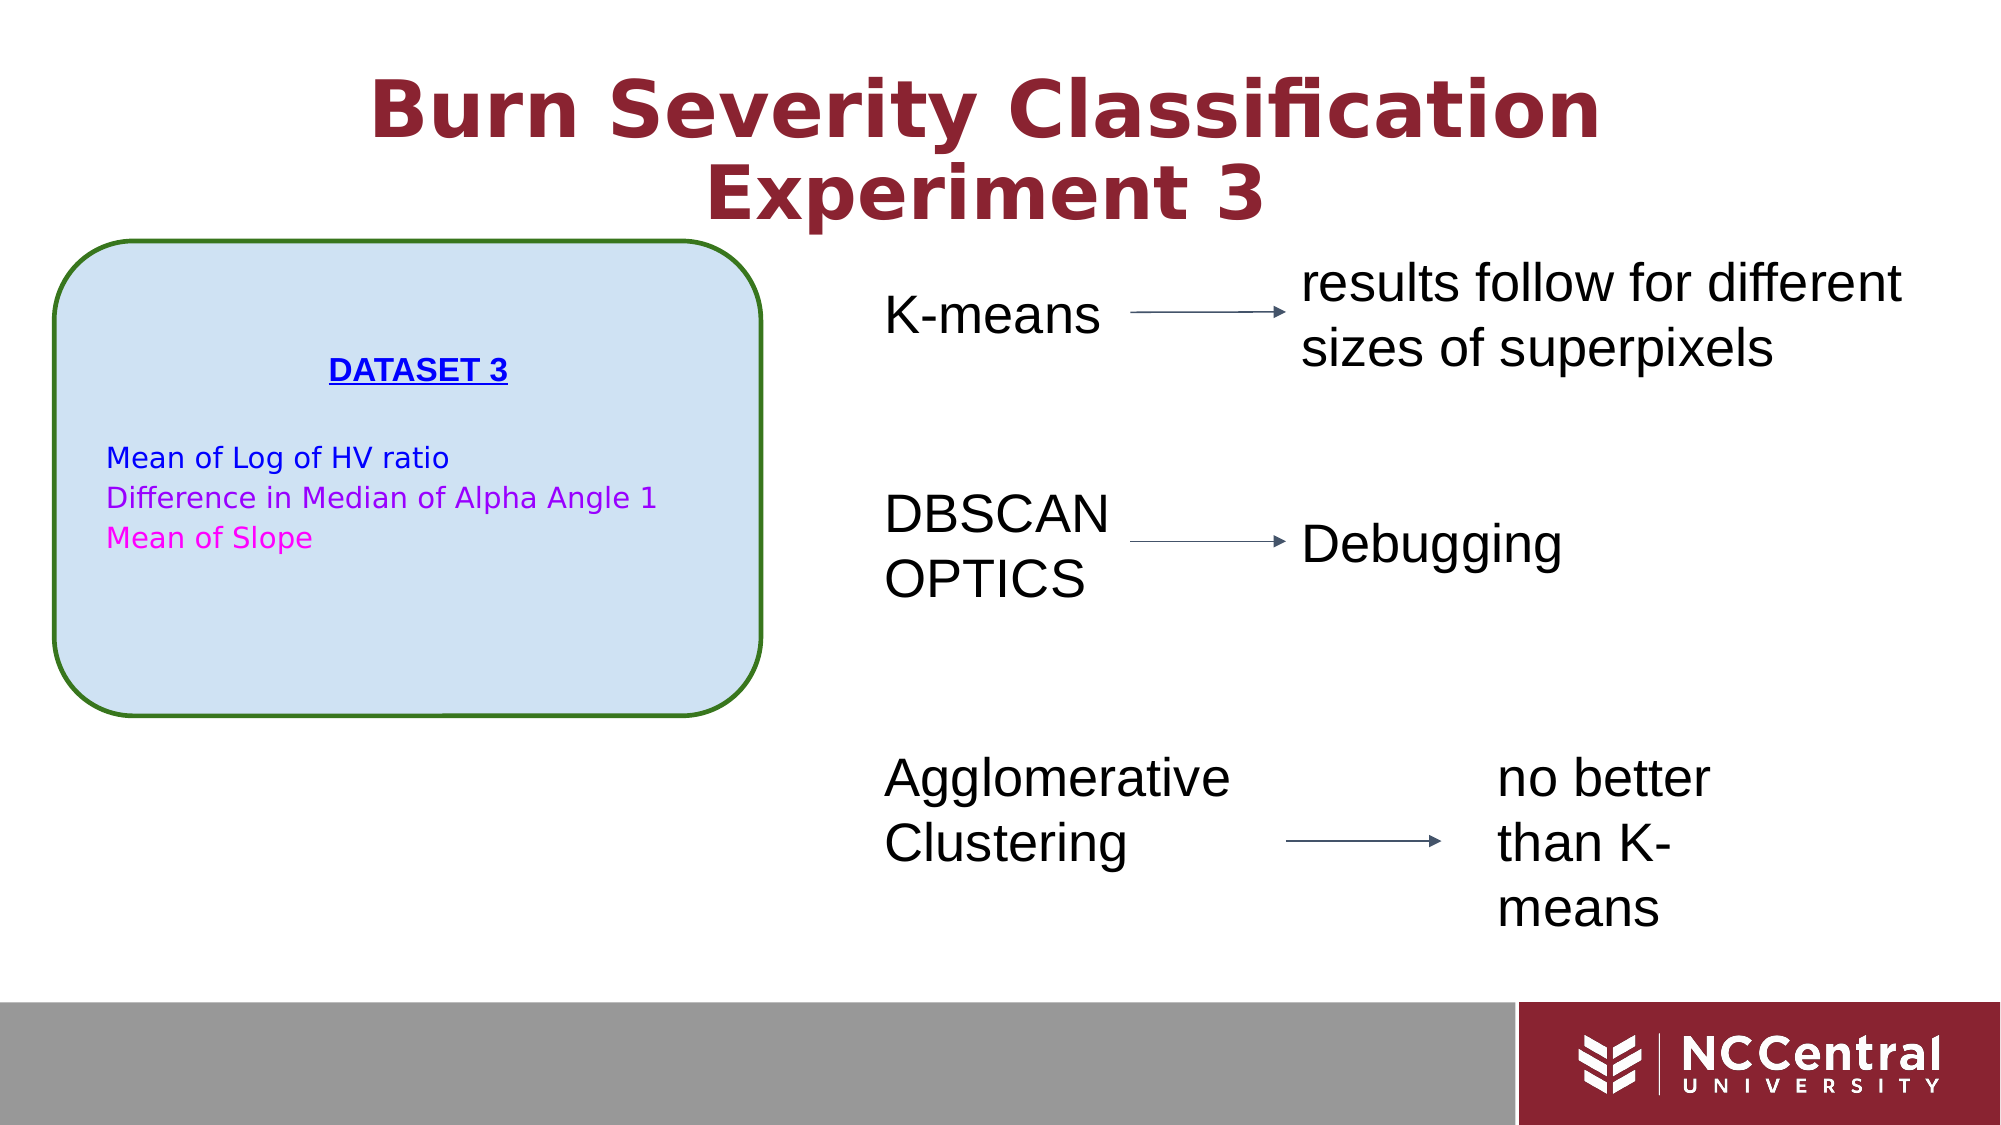

# Burn Severity Classification Experiment 3

results follow for different sizes of superpixels

K-means
DATASET 3

Mean of Log of HV ratio
Difference in Median of Alpha Angle 1
Mean of Slope
DBSCAN
OPTICS
Debugging
Agglomerative Clustering
no better than K-means